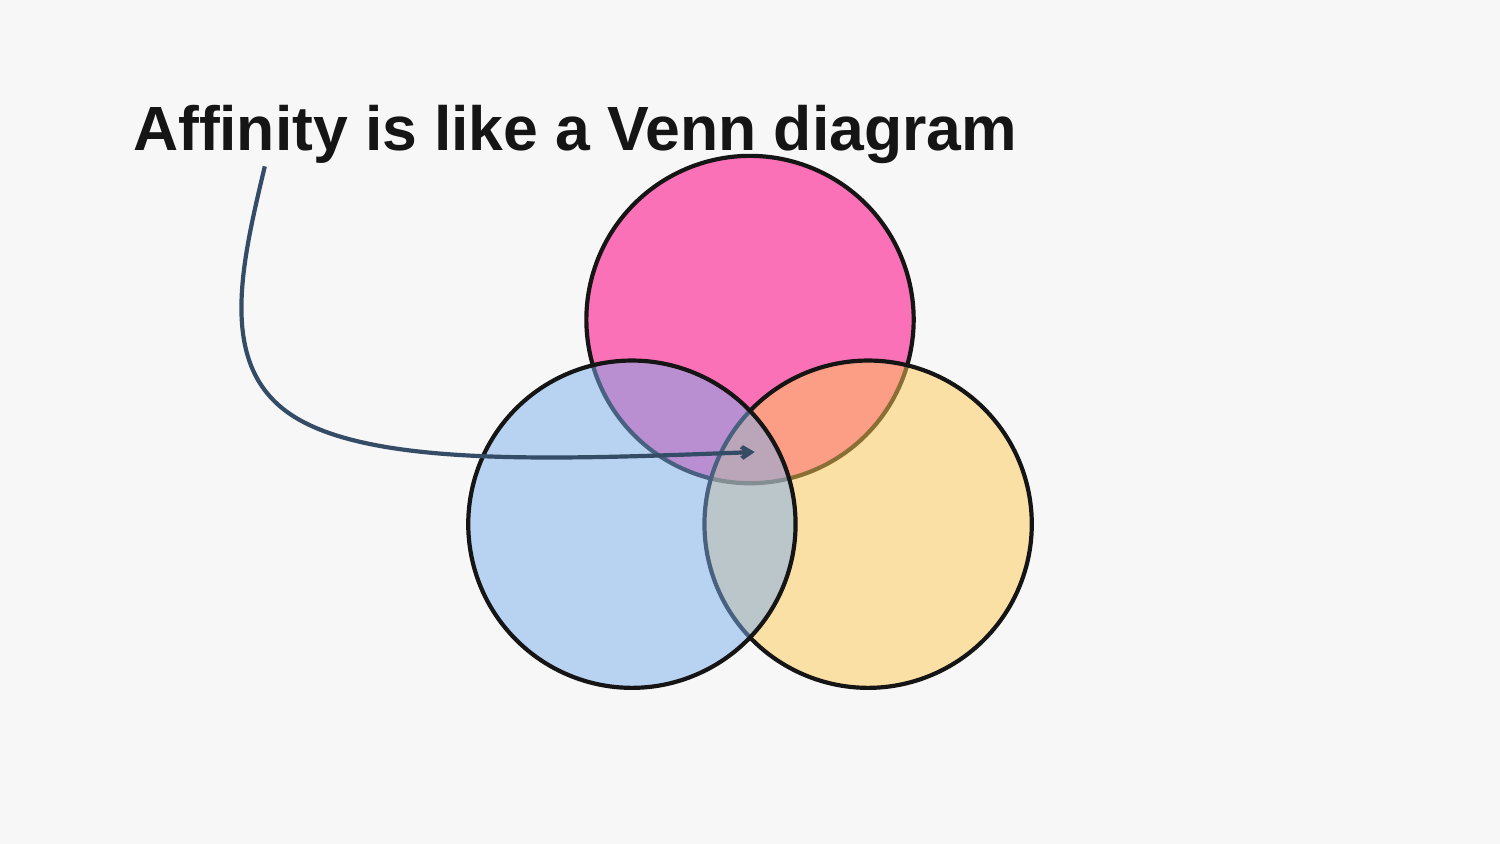

# Affinity is like a Venn diagram